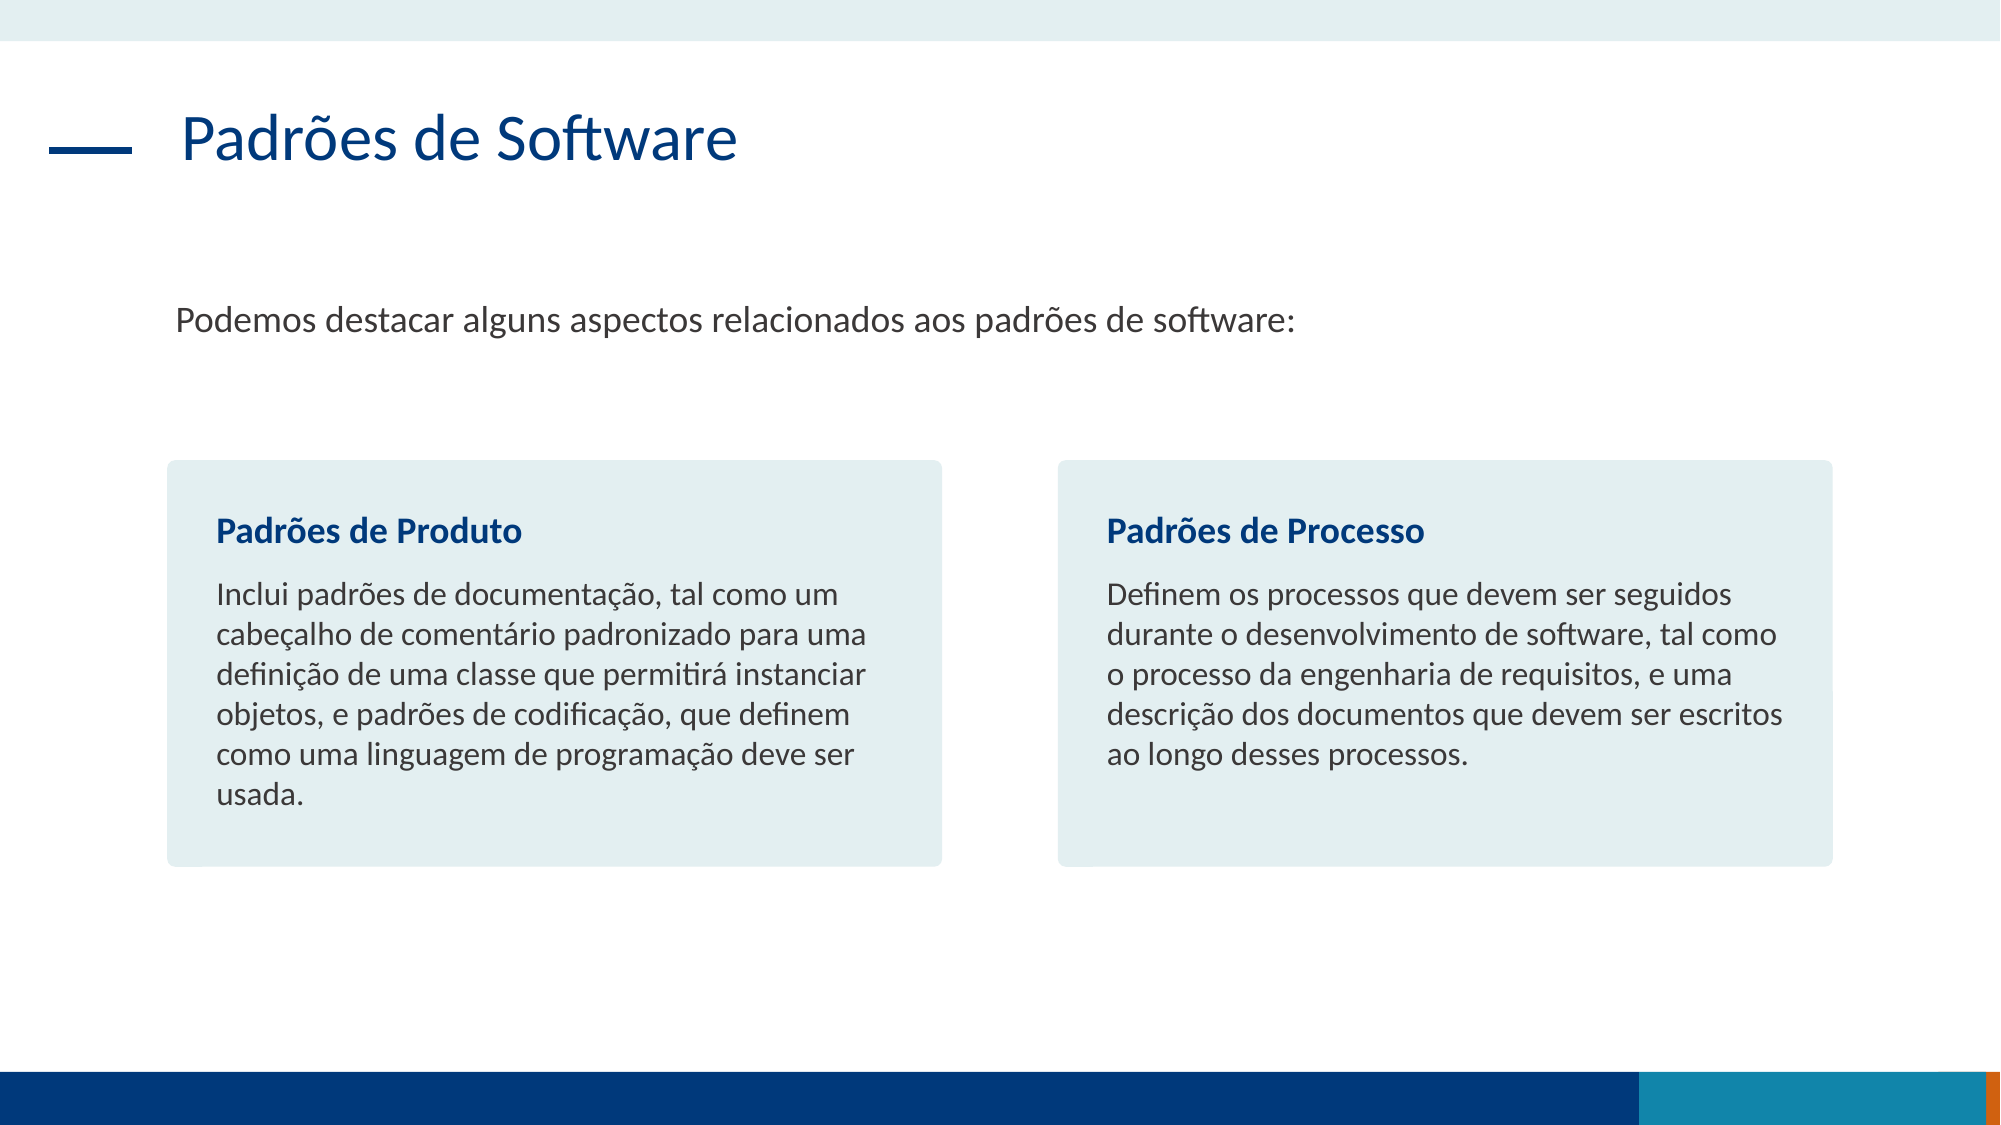

Padrões de Software
Podemos destacar alguns aspectos relacionados aos padrões de software:

Padrões de Produto
Padrões de Processo
Inclui padrões de documentação, tal como um cabeçalho de comentário padronizado para uma definição de uma classe que permitirá instanciar objetos, e padrões de codificação, que definem como uma linguagem de programação deve ser usada.
Definem os processos que devem ser seguidos durante o desenvolvimento de software, tal como o processo da engenharia de requisitos, e uma descrição dos documentos que devem ser escritos ao longo desses processos.